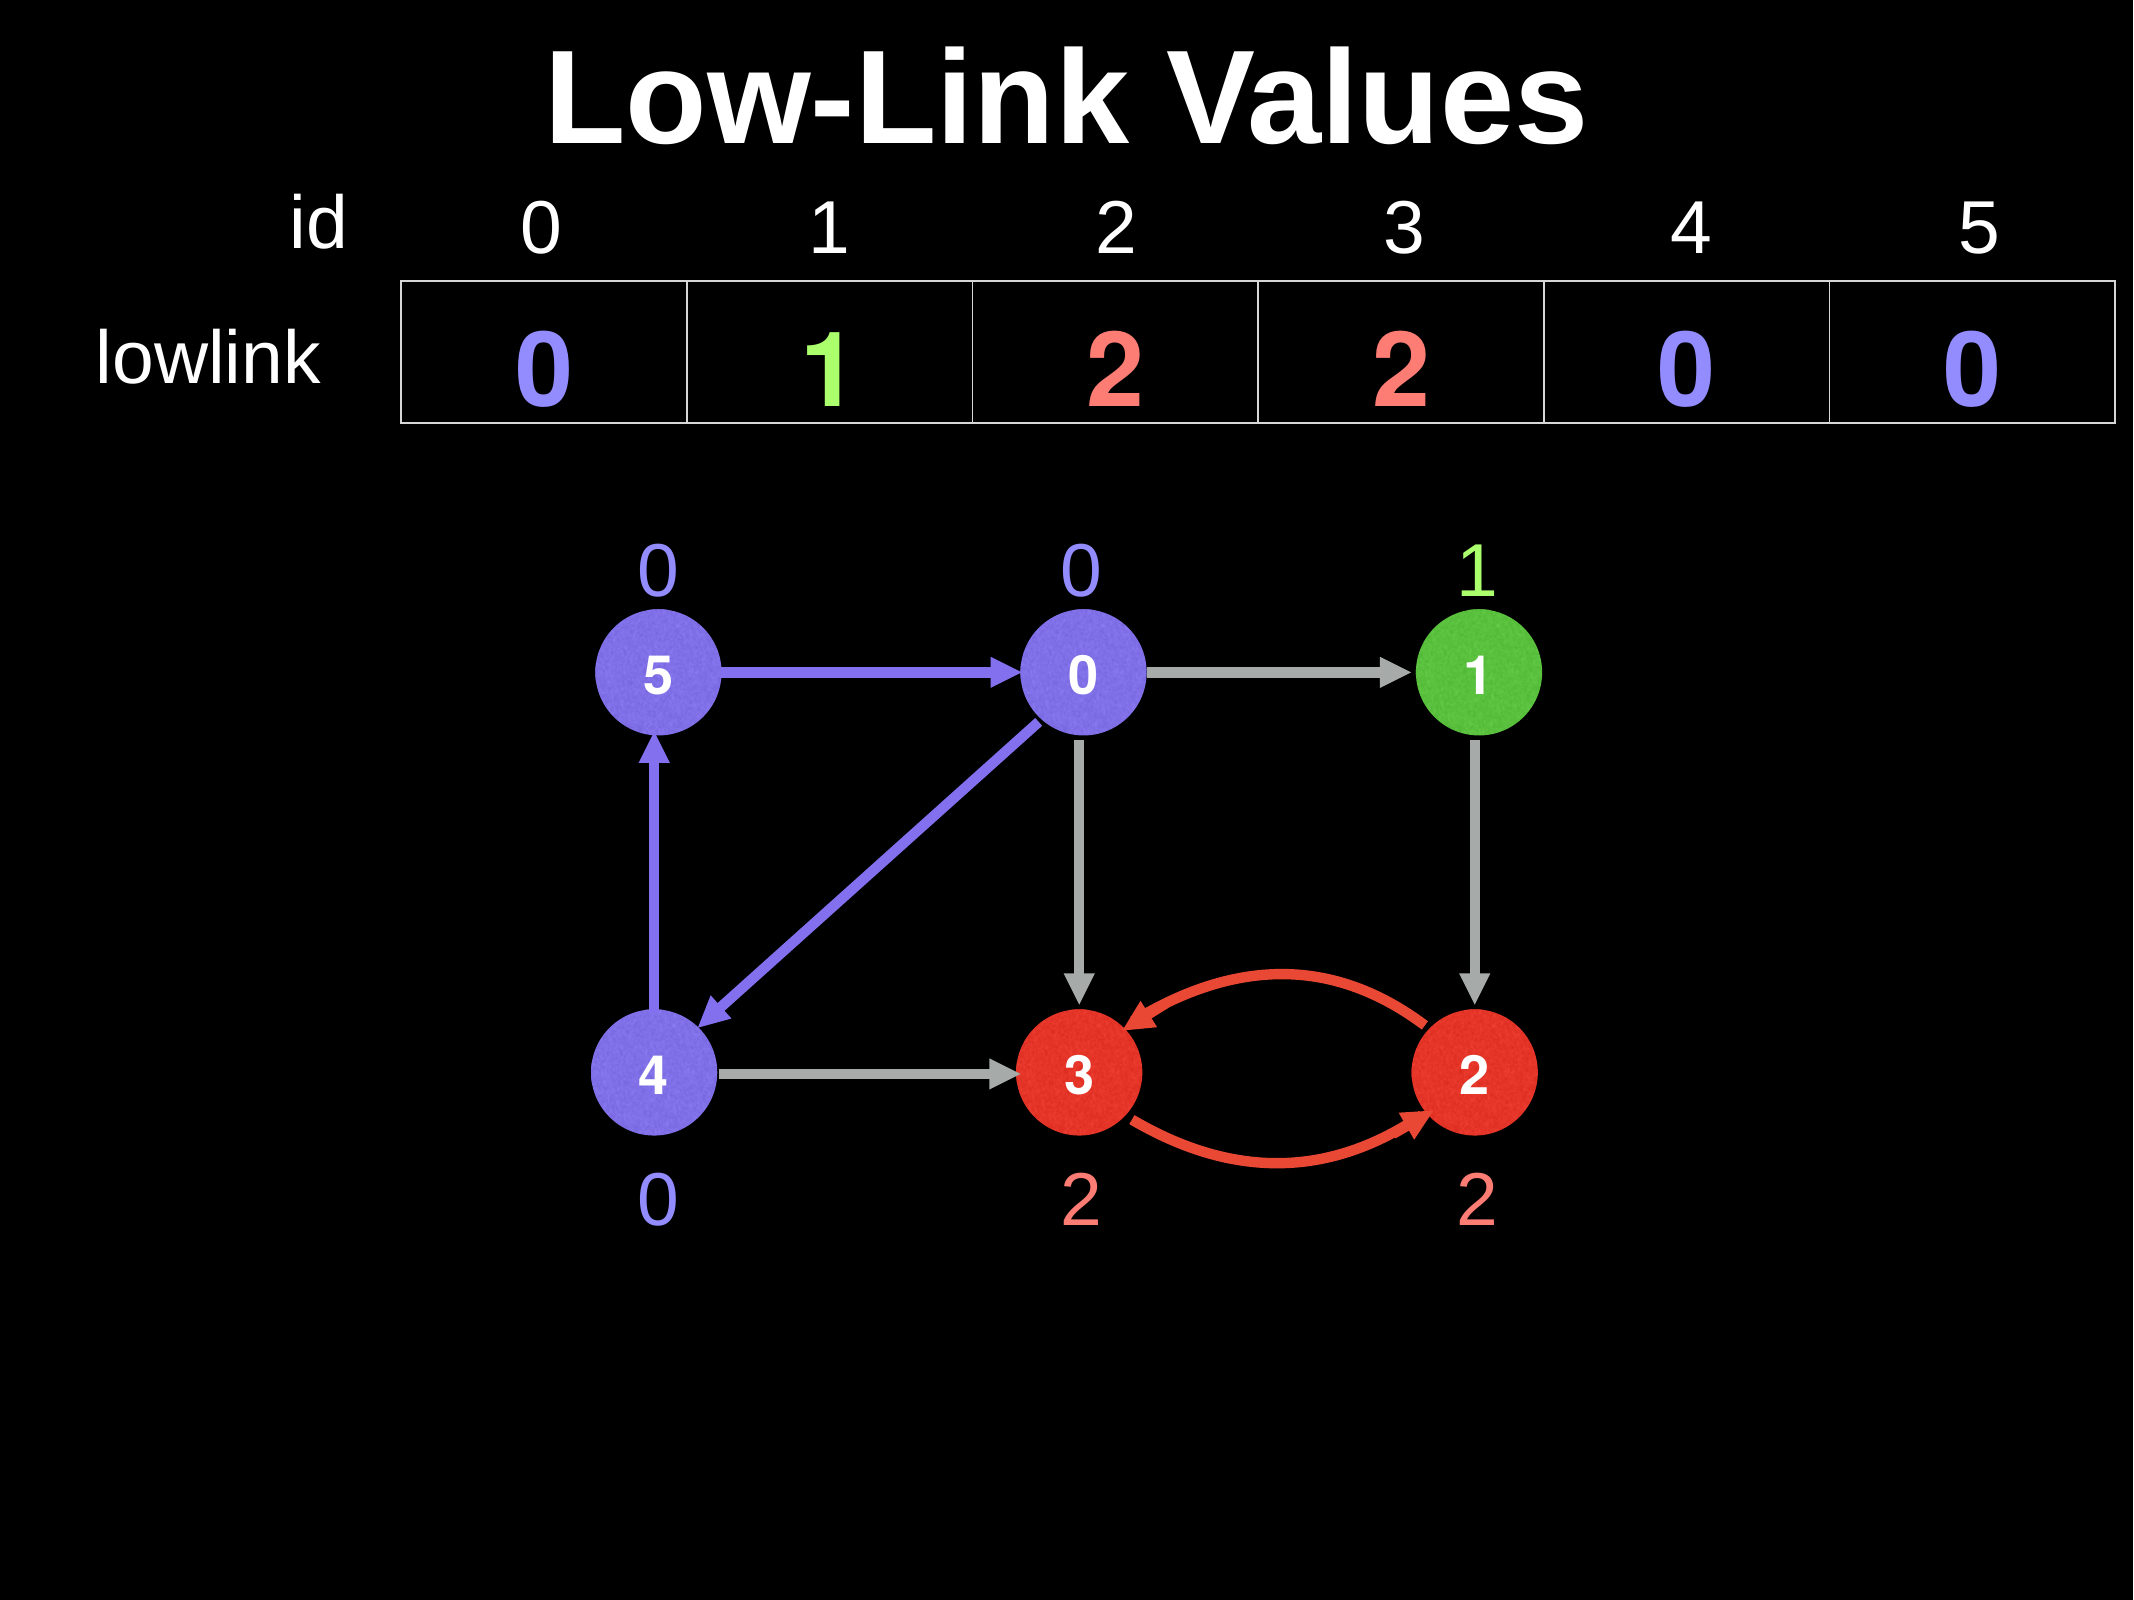

Low-Link Values
id
0
1
2
3
4
5
| 0 | 1 | 2 | 2 | 0 | 0 |
| --- | --- | --- | --- | --- | --- |
lowlink
0
0
1
1
0
5

2
3
4

0
2
2